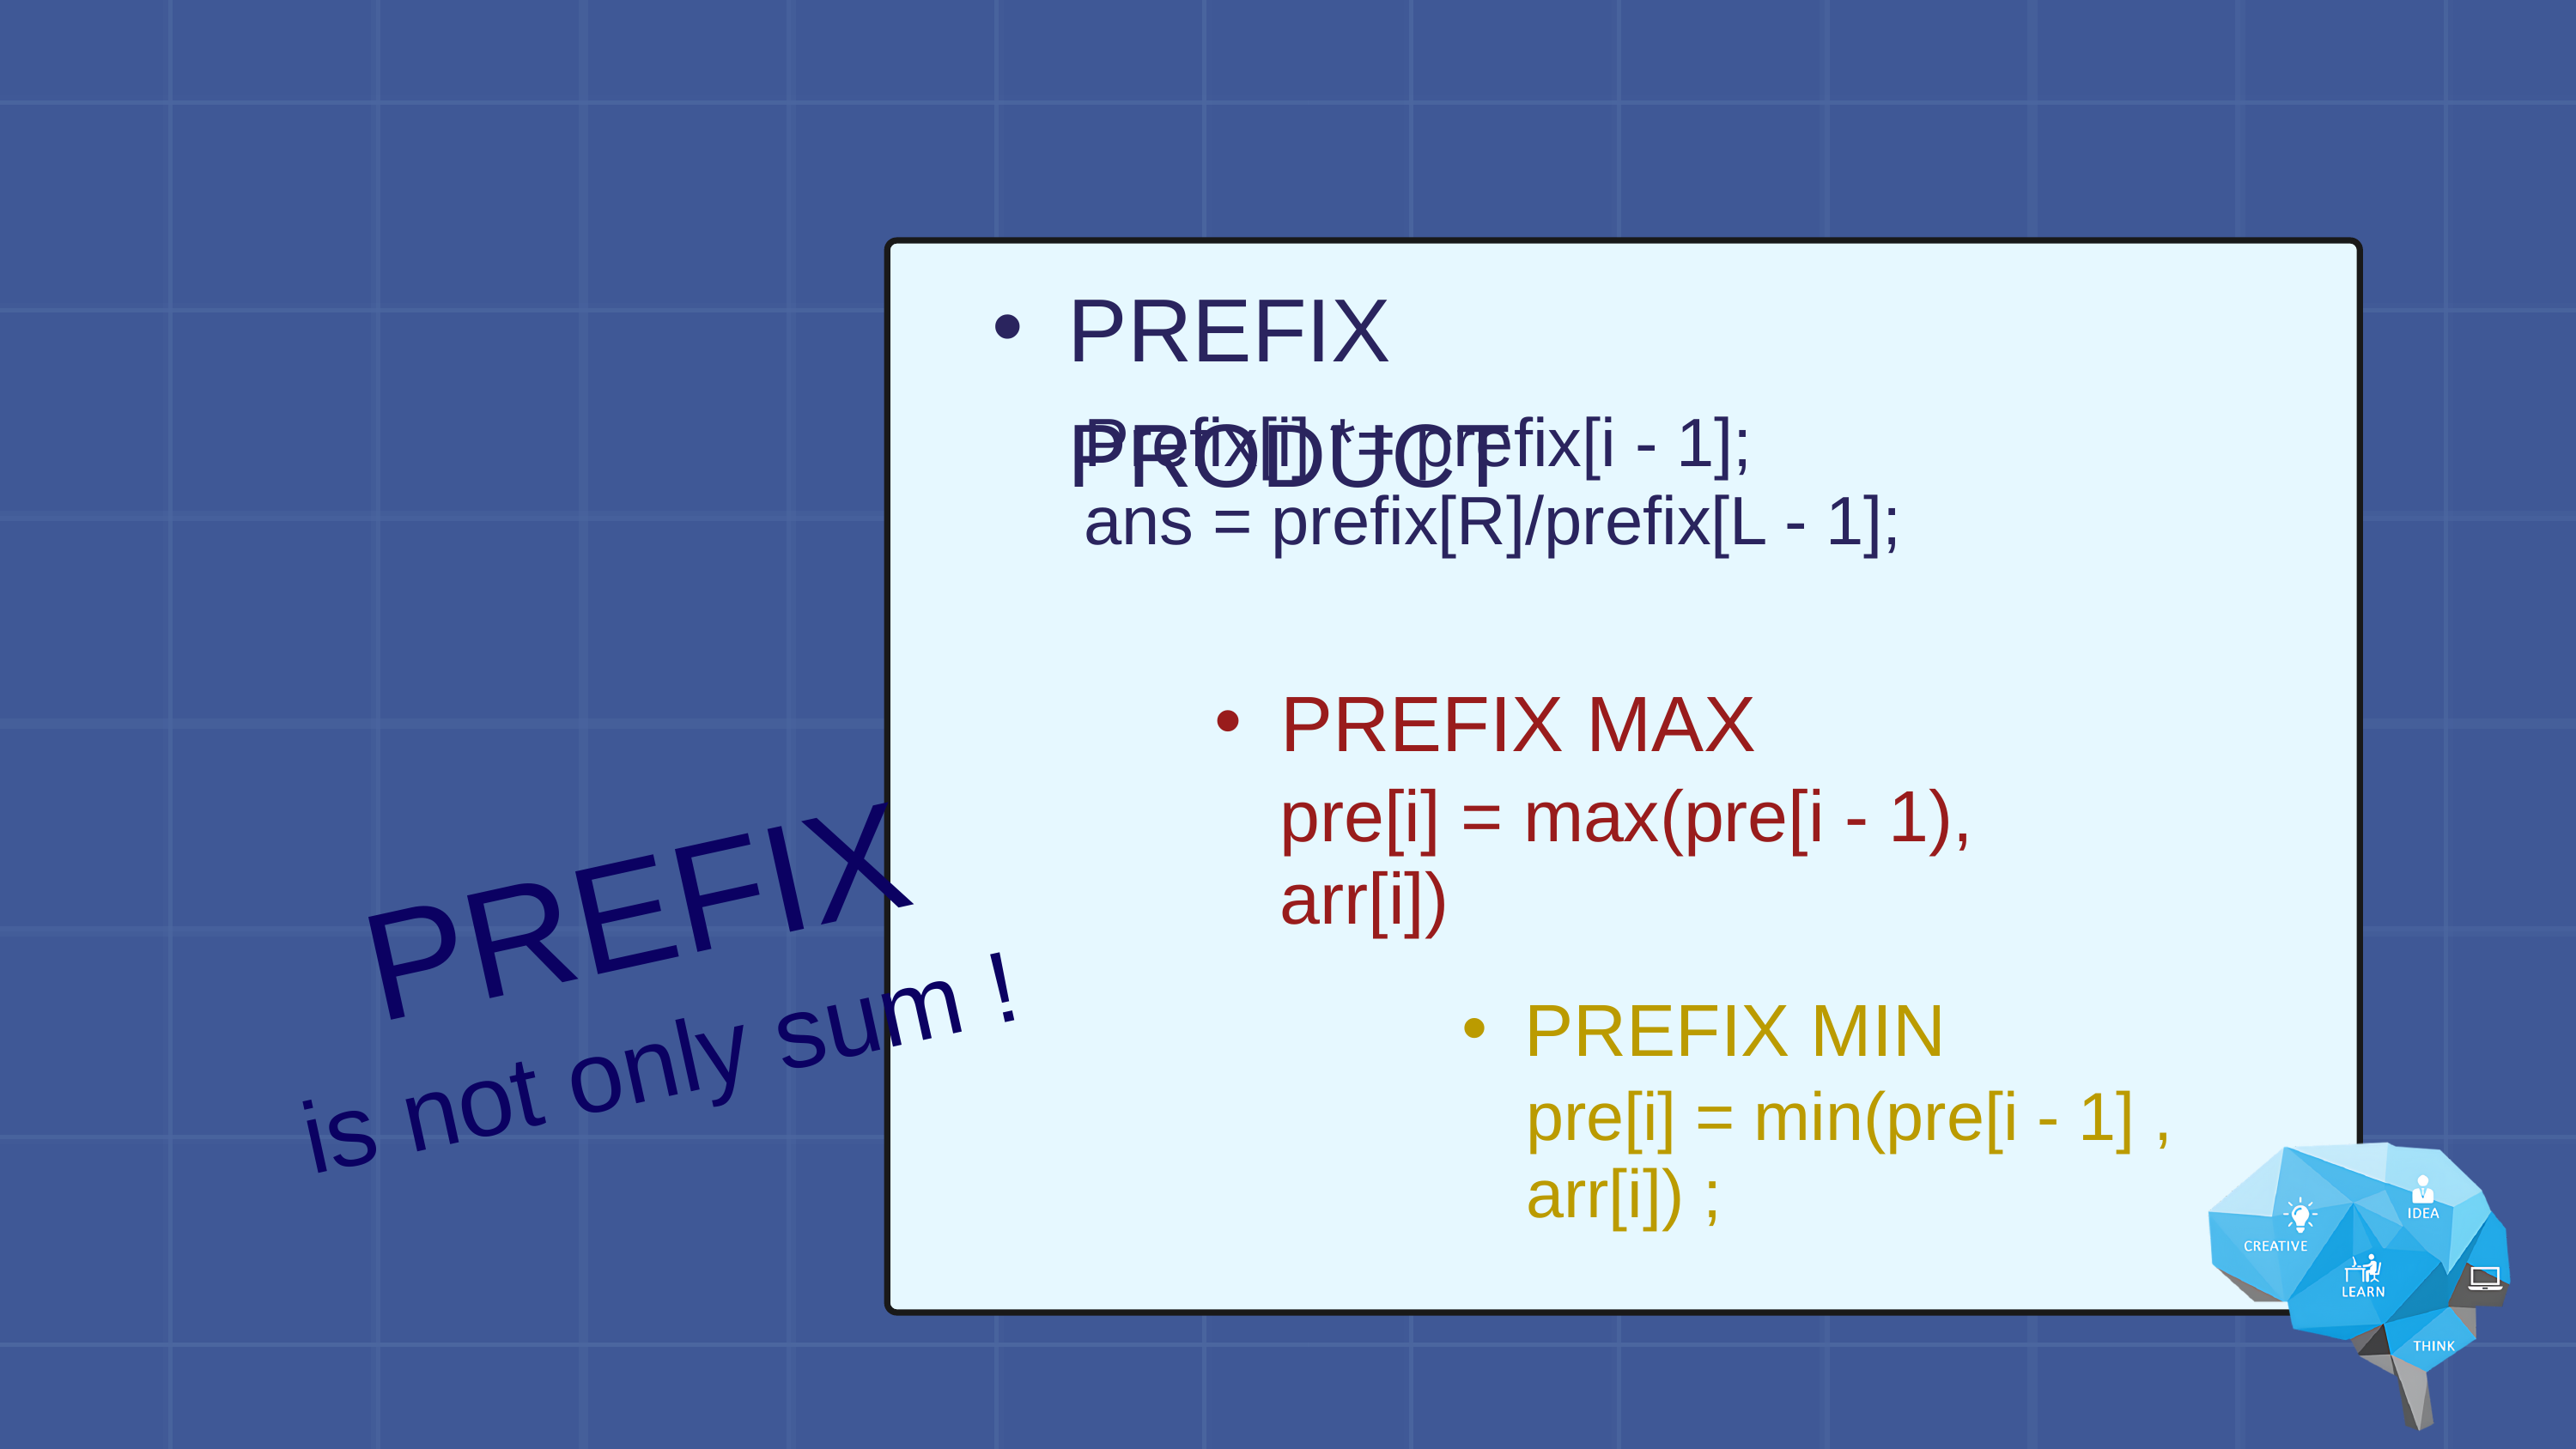

PREFIX PRODUCT
Prefix[i] *= prefix[i - 1];
ans = prefix[R]/prefix[L - 1];
PREFIX MAX
pre[i] = max(pre[i - 1), arr[i])
PREFIX
PREFIX MIN
is not only sum !
pre[i] = min(pre[i - 1] , arr[i]) ;